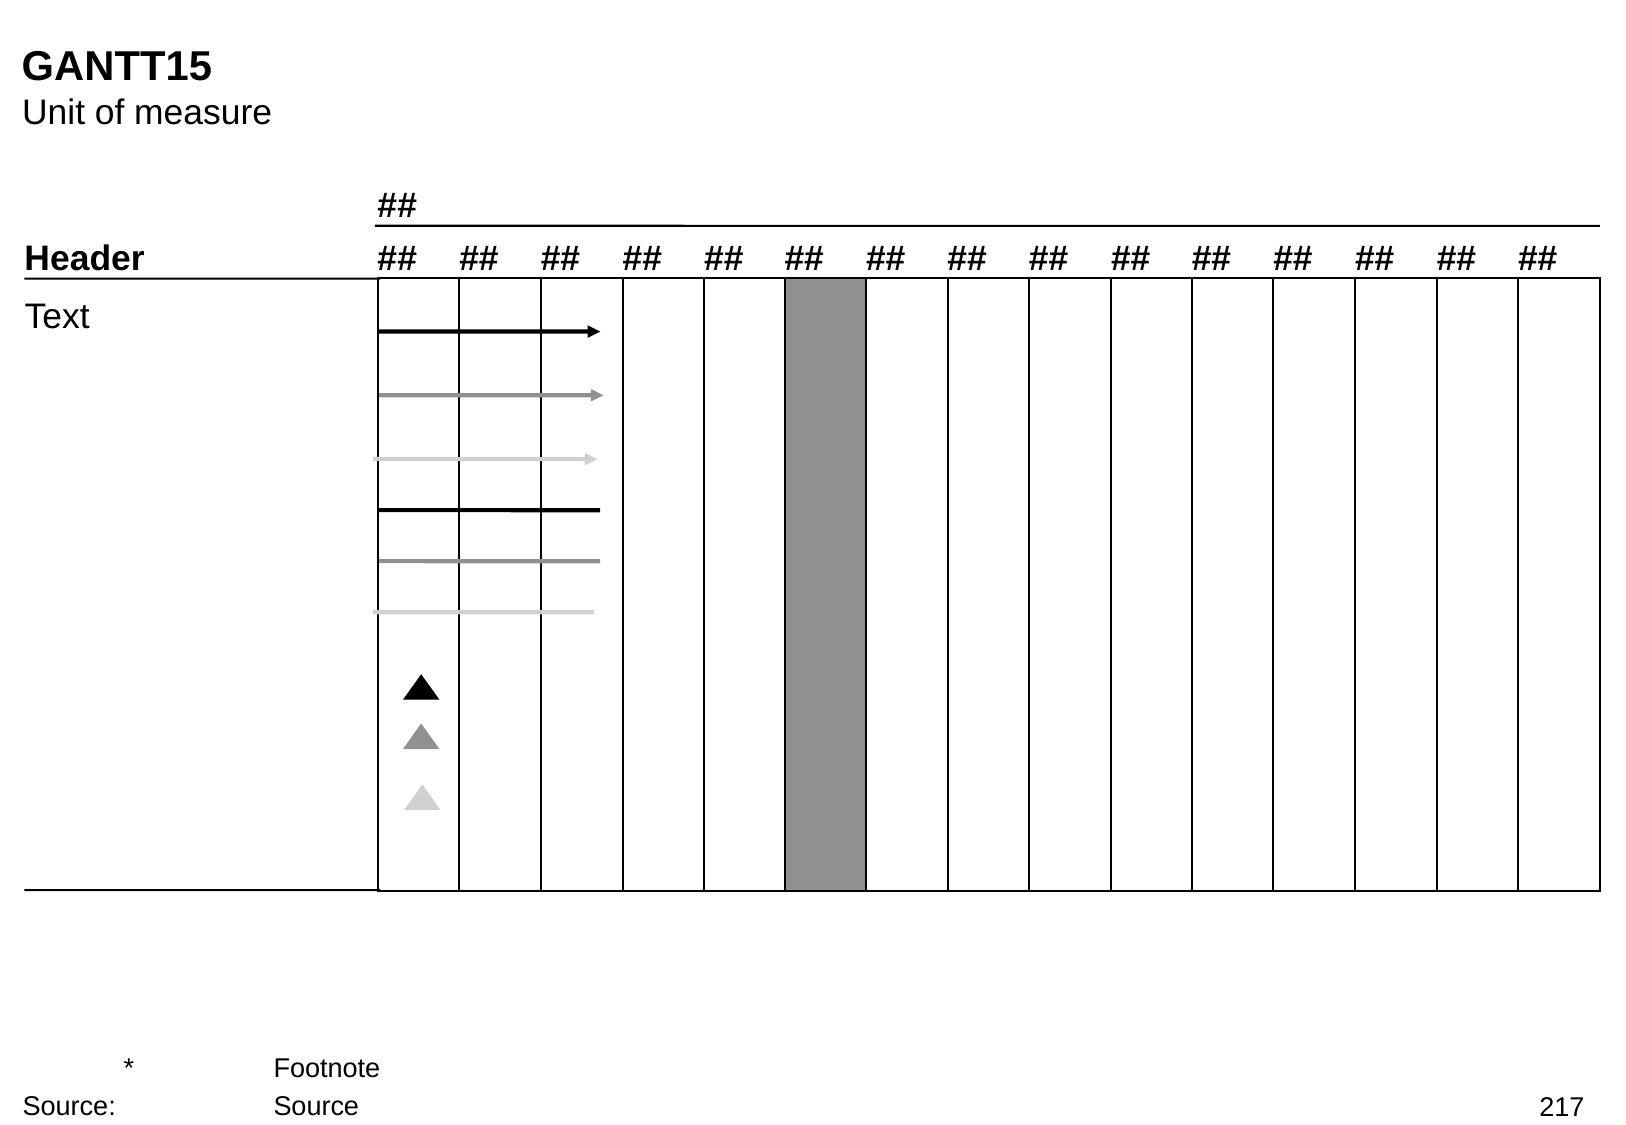

# GANTT15
Unit of measure
##

Header
##
##
##
##
##
##
##
##
##
##
##
##
##
##
##

Text

	*	Footnote
Source:		Source
217